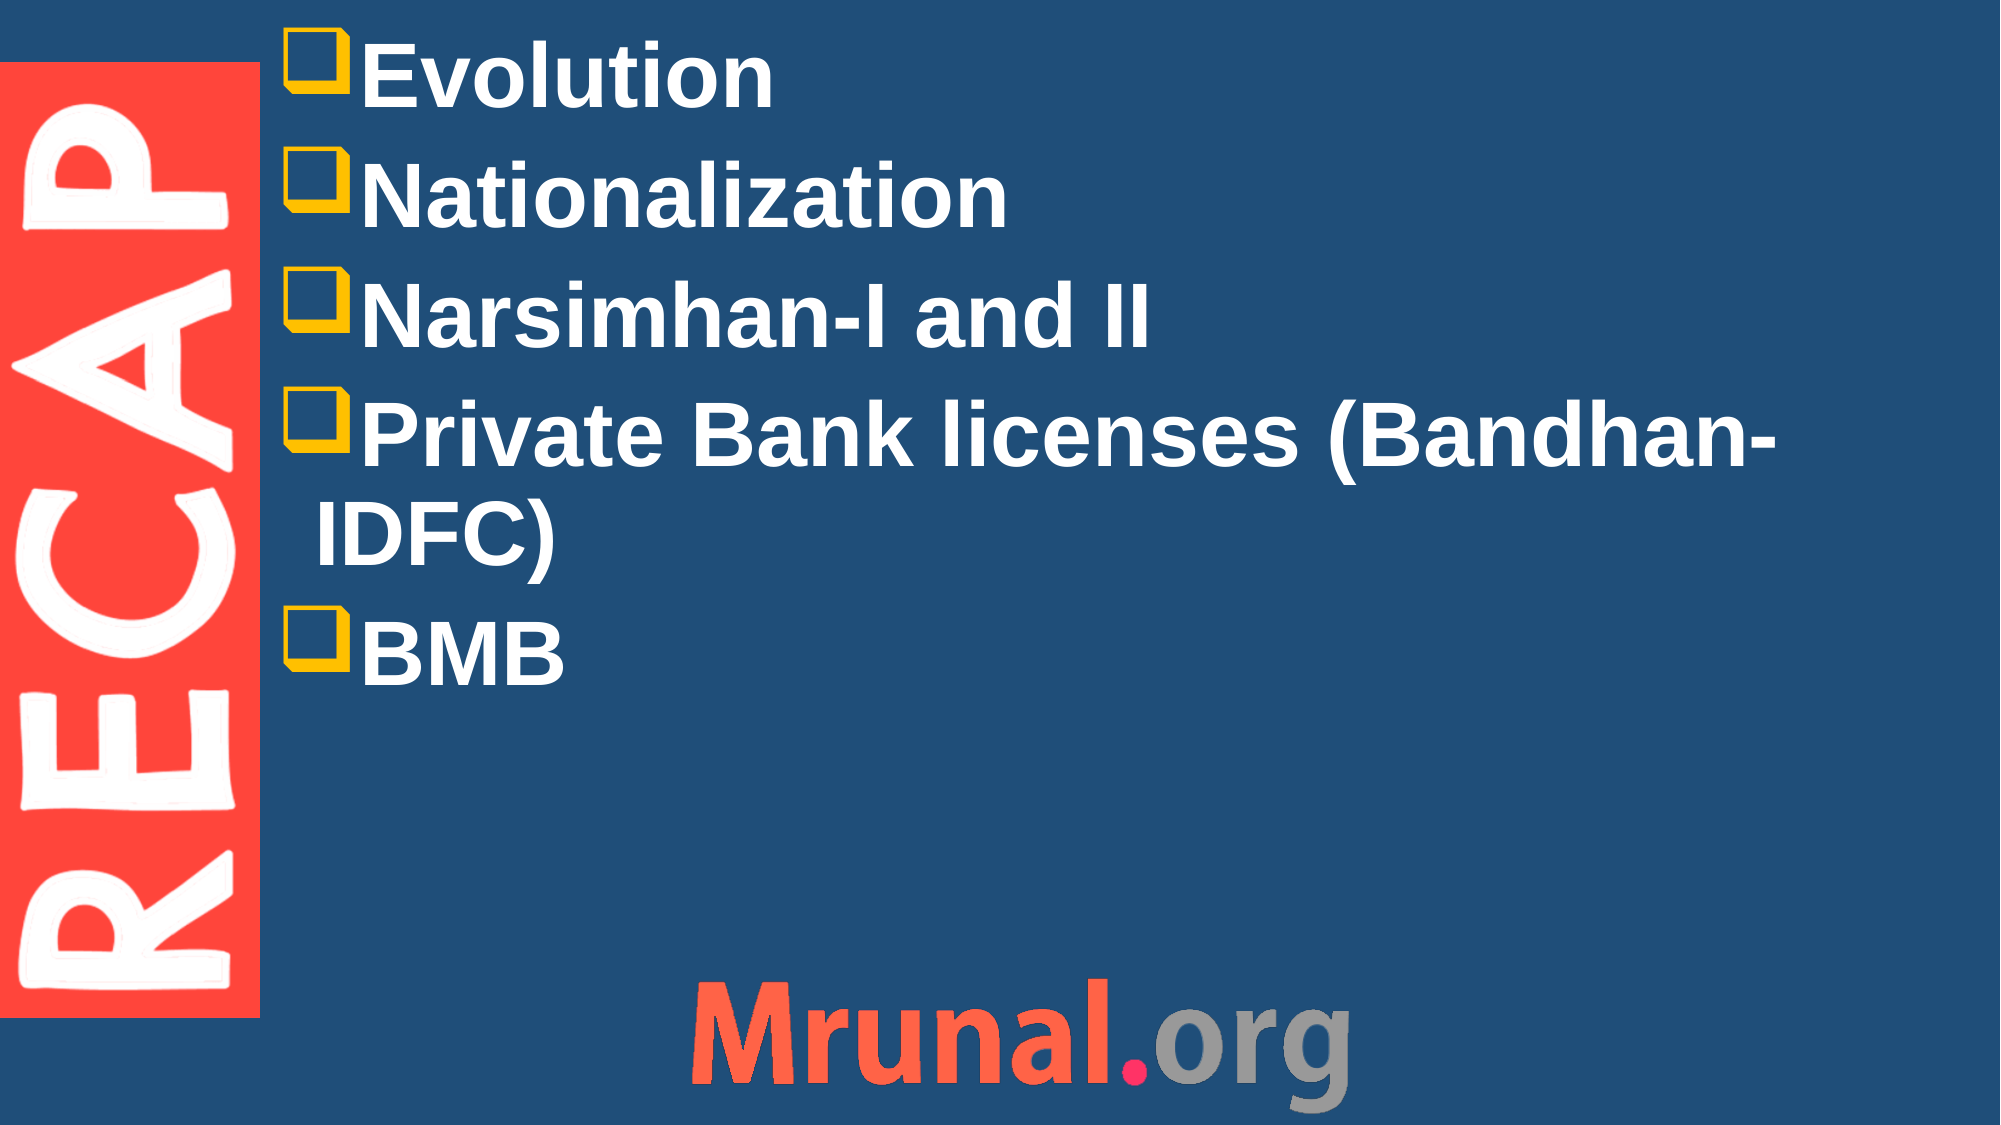

Evolution
Nationalization
Narsimhan-I and II
Private Bank licenses (Bandhan-IDFC)
BMB